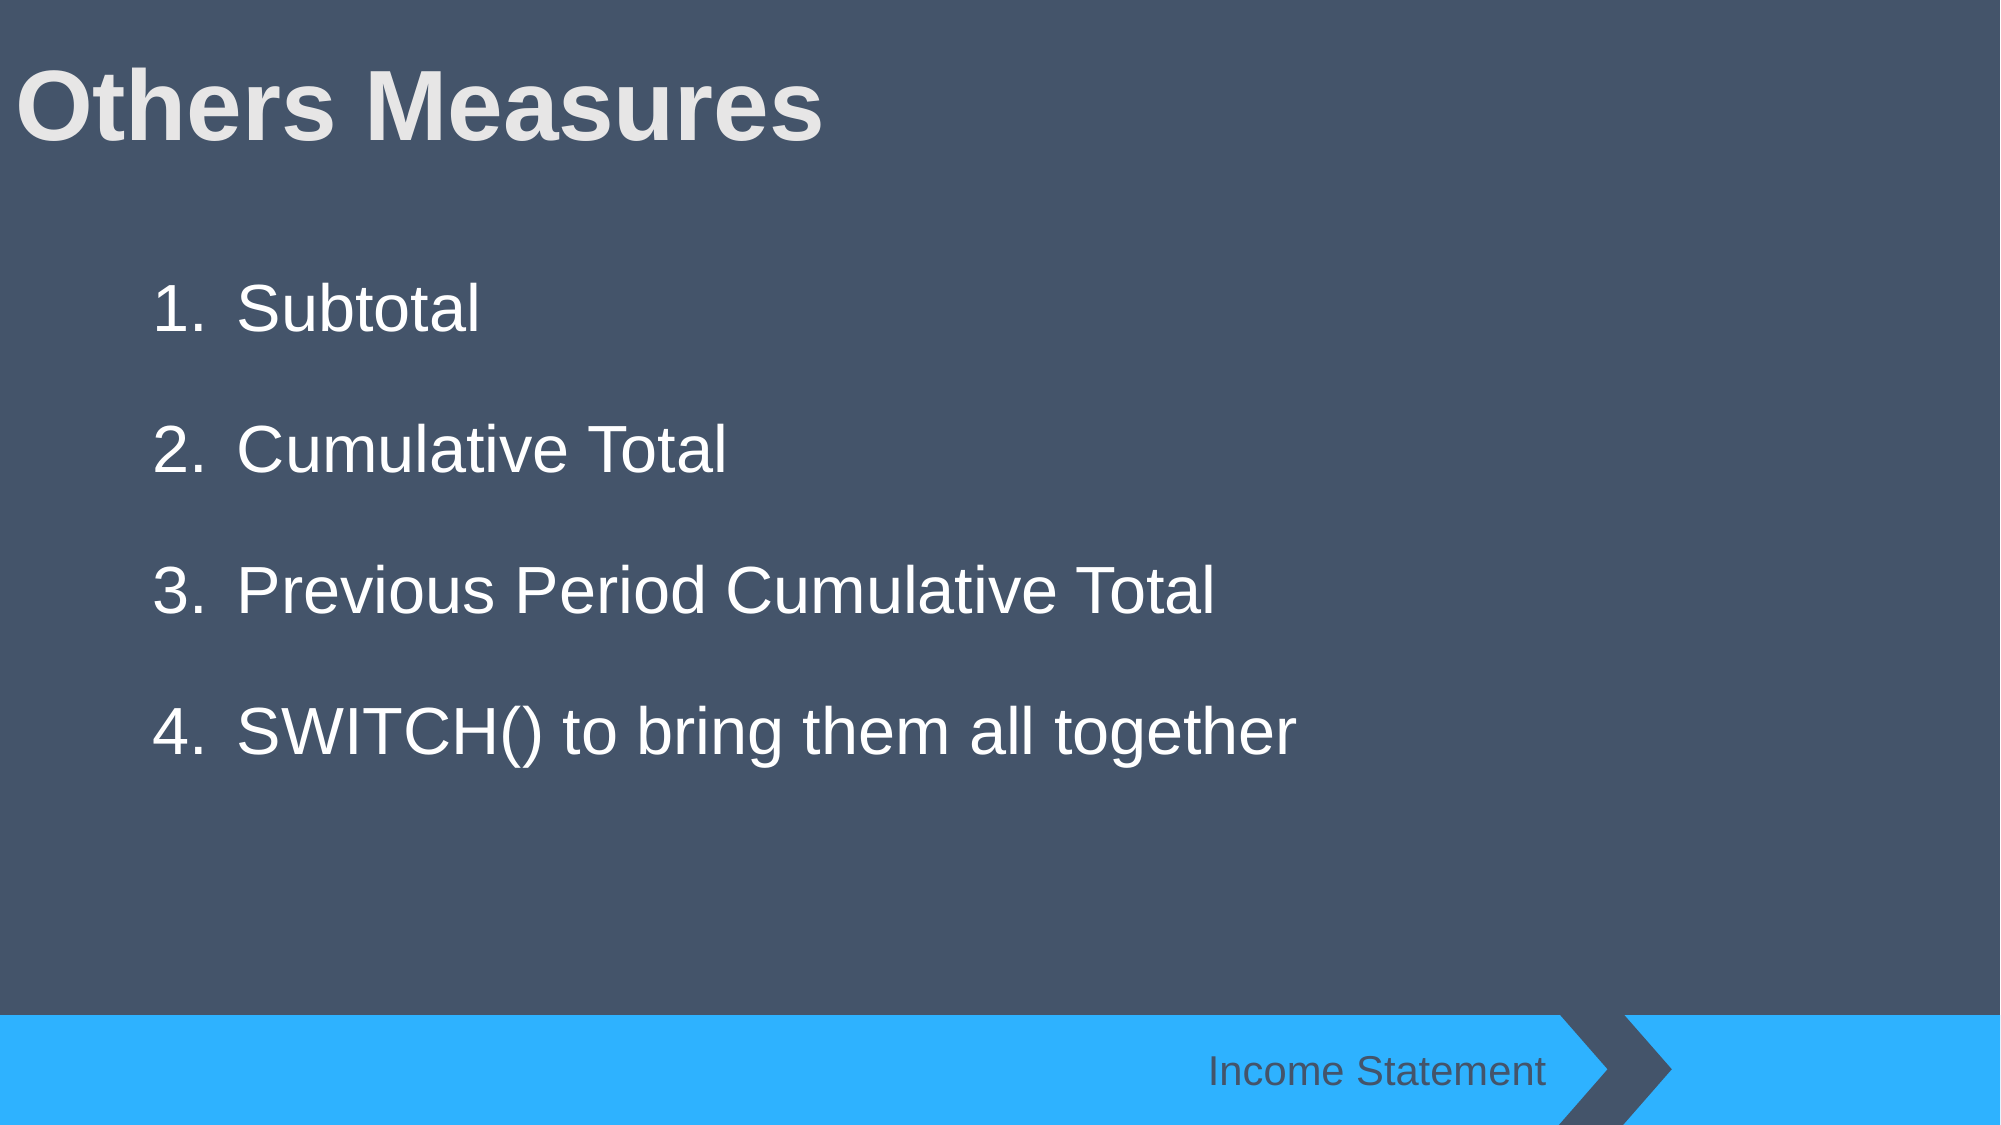

# Others Measures
Subtotal
Cumulative Total
Previous Period Cumulative Total
SWITCH() to bring them all together